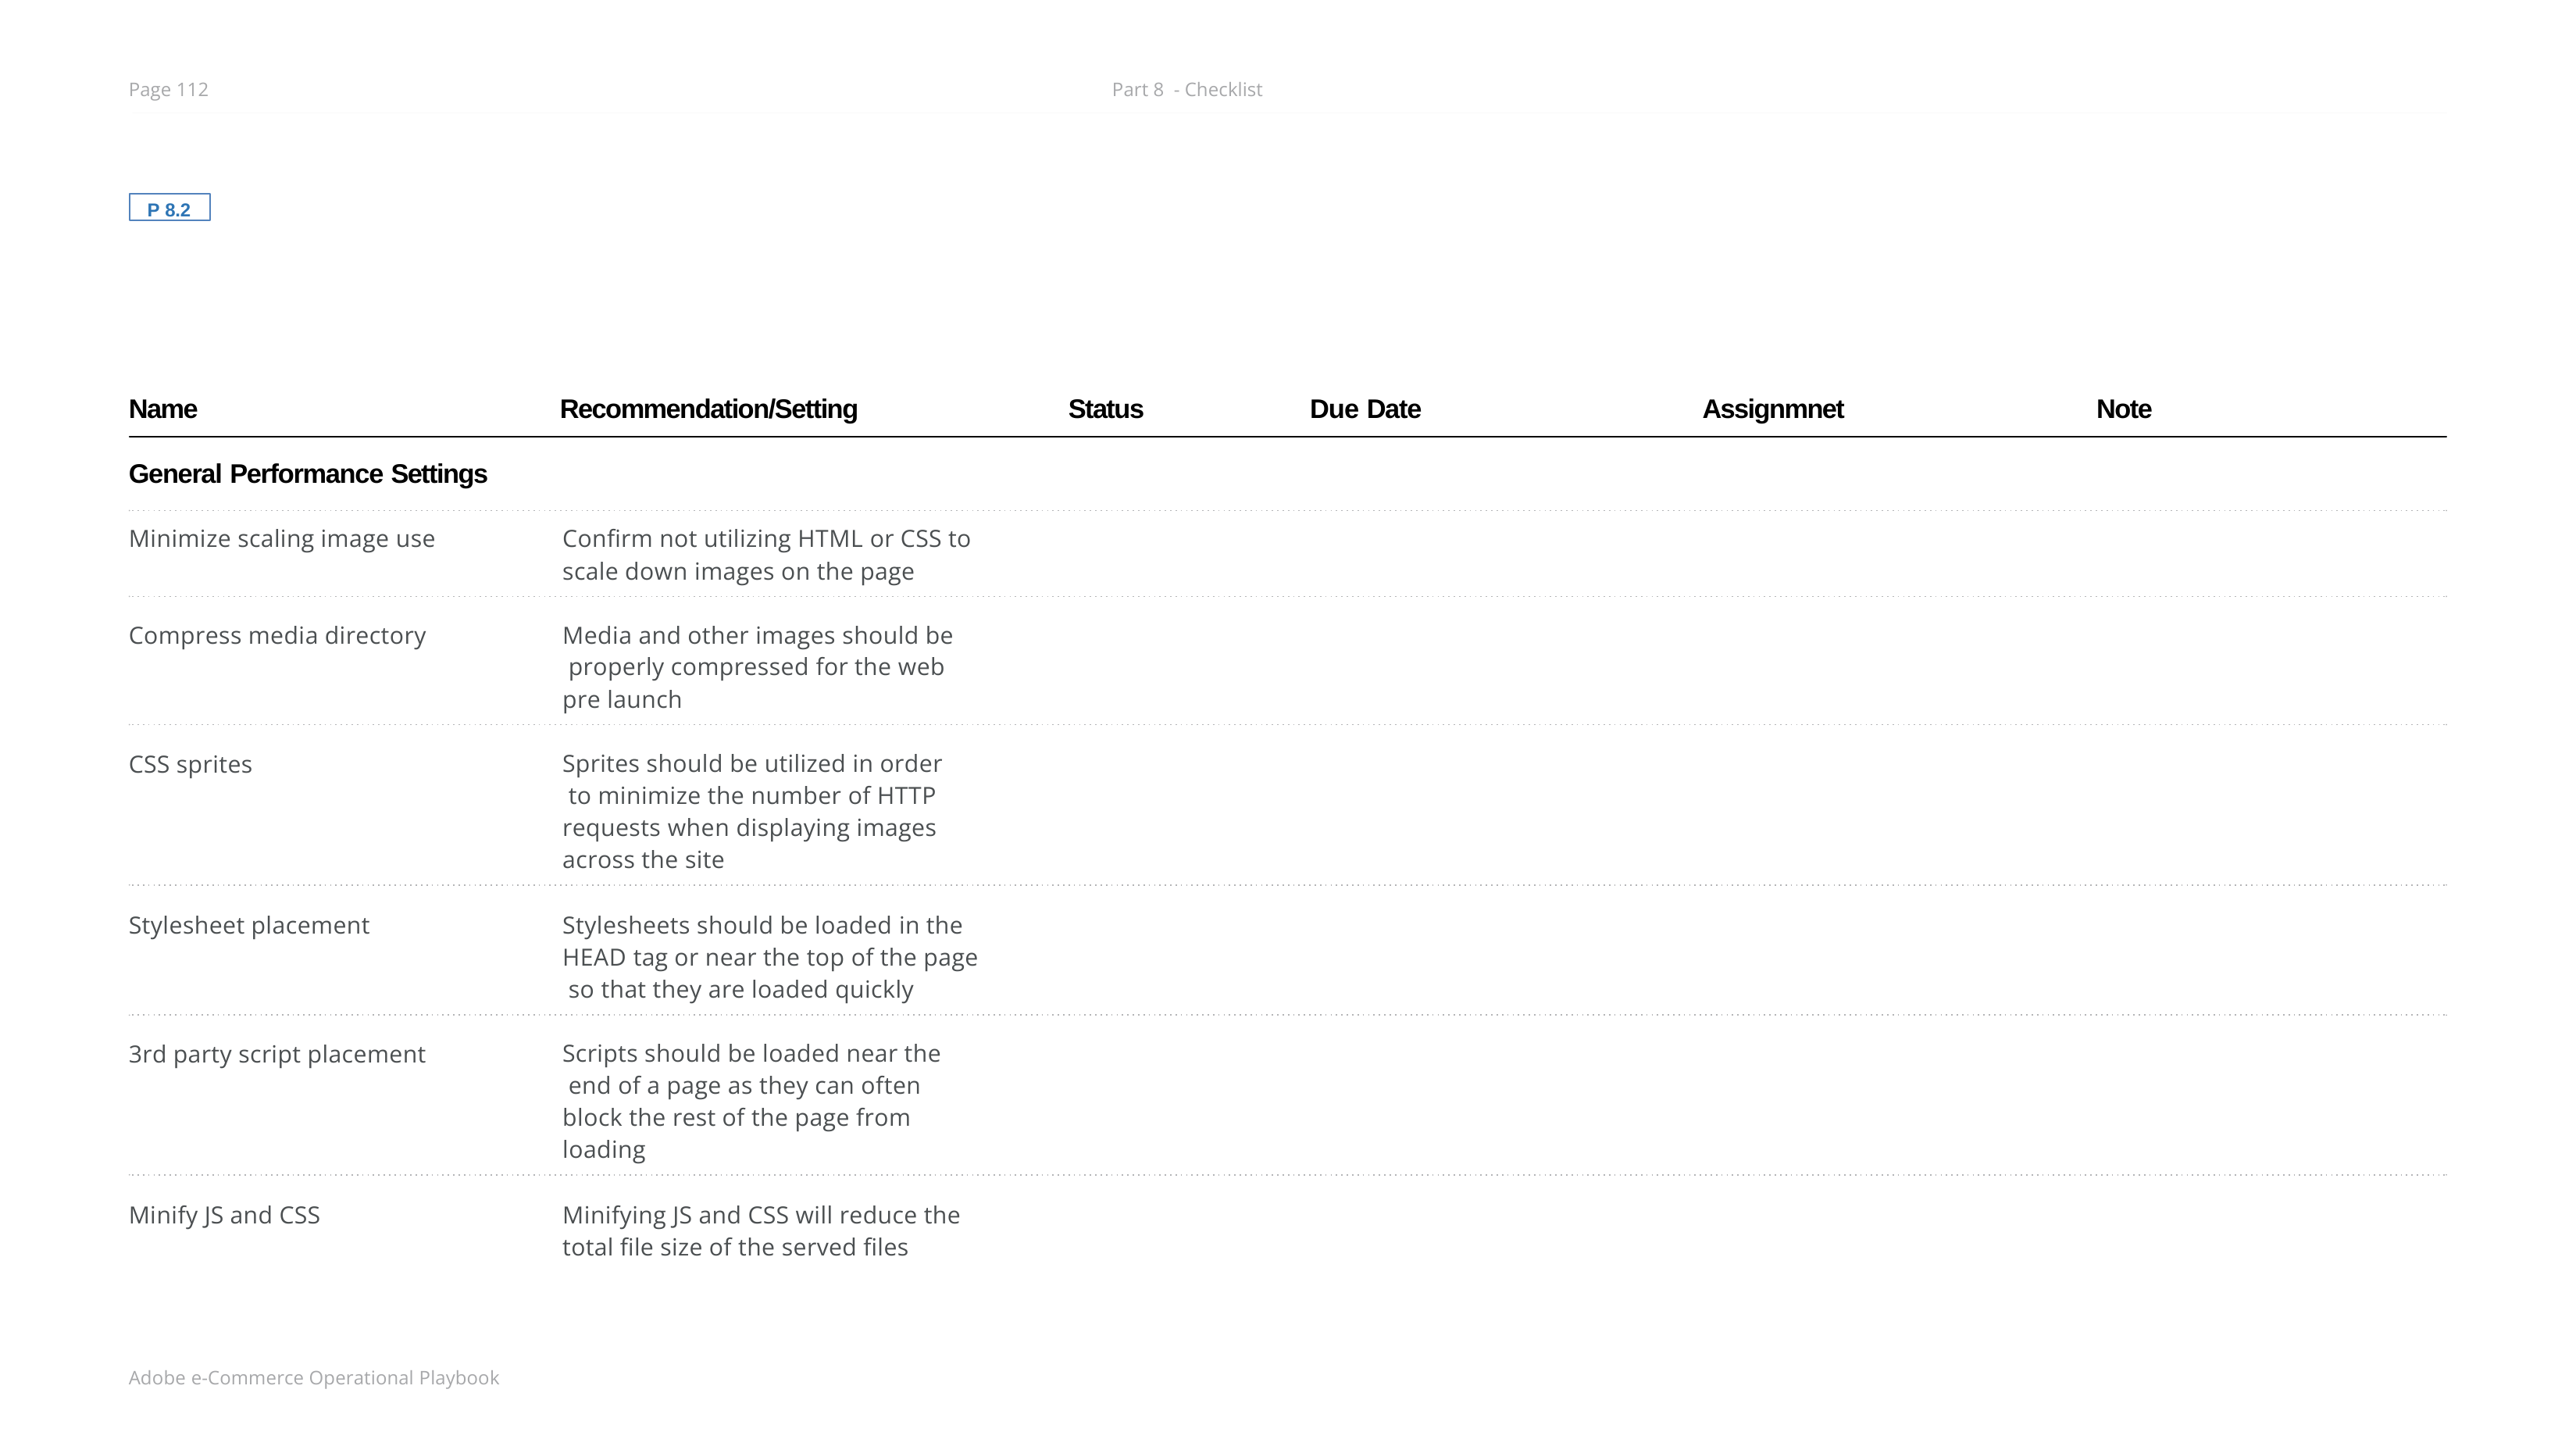

Page 112
Part 8  - Checklist
P 8.2
Name
Recommendation/Setting
Status
Due Date
Assignmnet
Note

General Performance Settings

Confirm not utilizing HTML or CSS to
scale down images on the page
Minimize scaling image use

Media and other images should be  properly compressed for the web  pre launch
Compress media directory

Sprites should be utilized in order  to minimize the number of HTTP  requests when displaying images  across the site
CSS sprites

Stylesheets should be loaded in the  HEAD tag or near the top of the page  so that they are loaded quickly
Stylesheet placement

Scripts should be loaded near the  end of a page as they can often  block the rest of the page from  loading
3rd party script placement

Minifying JS and CSS will reduce the
total file size of the served files
Minify JS and CSS
Adobe e-Commerce Operational Playbook